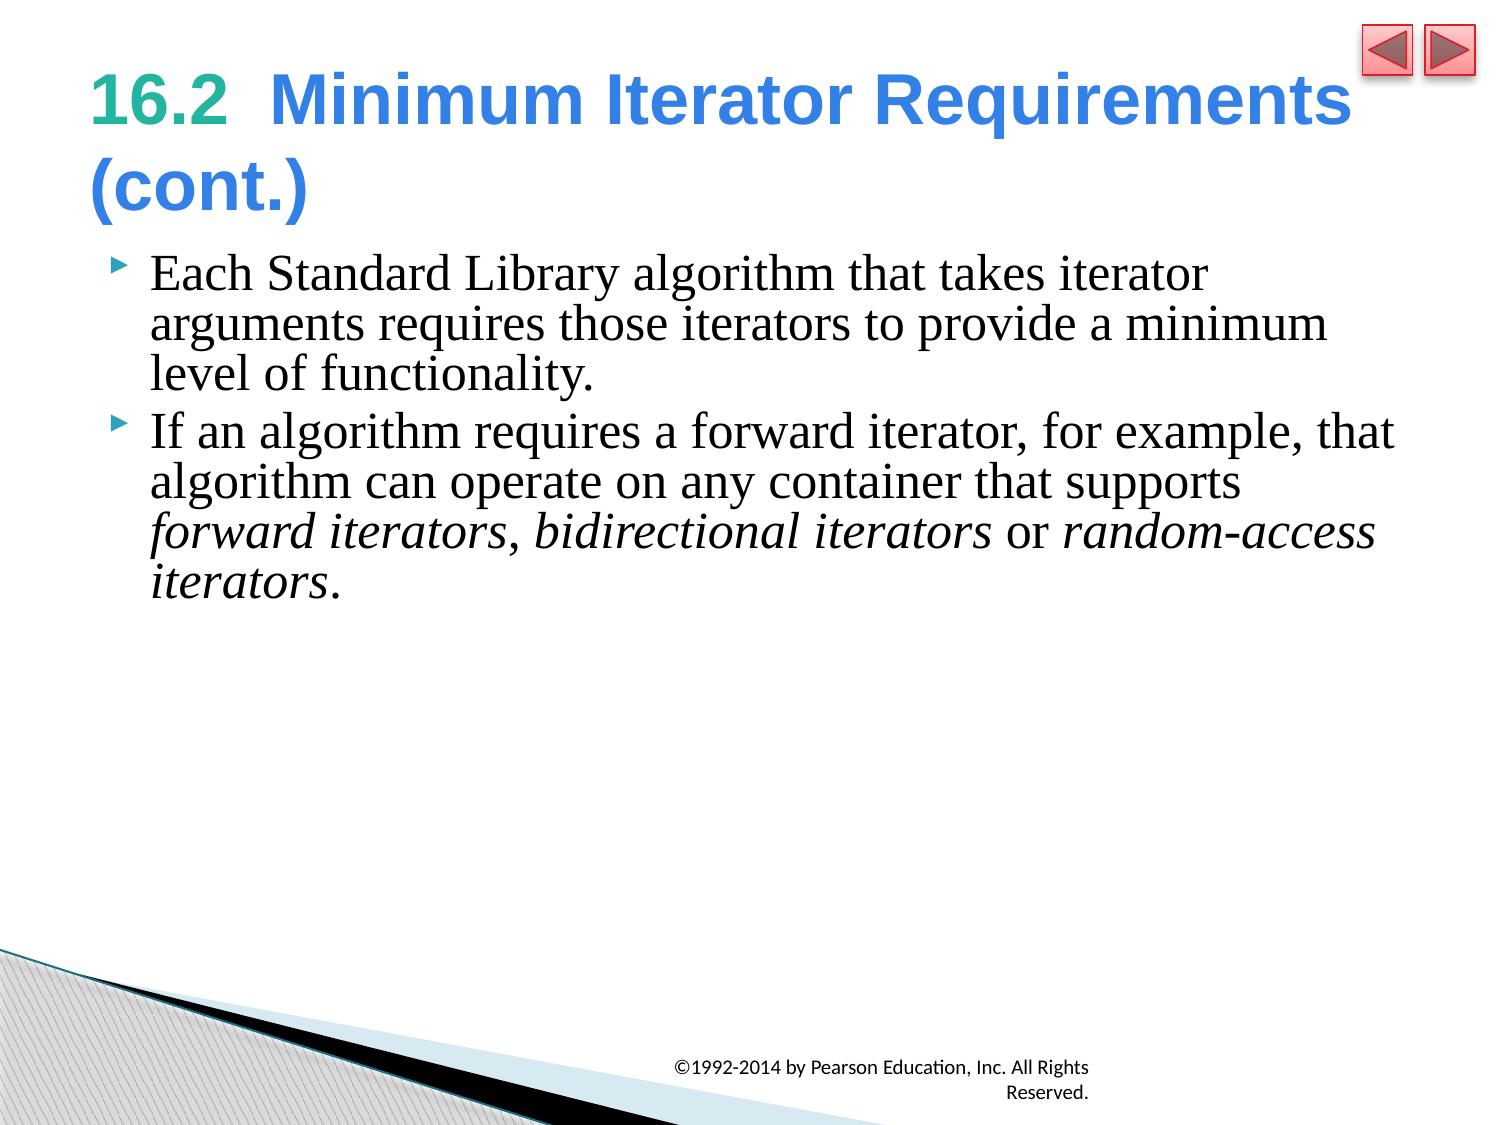

# 16.2  Minimum Iterator Requirements (cont.)
Each Standard Library algorithm that takes iterator arguments requires those iterators to provide a minimum level of functionality.
If an algorithm requires a forward iterator, for example, that algorithm can operate on any container that supports forward iterators, bidirectional iterators or random-access iterators.
©1992-2014 by Pearson Education, Inc. All Rights Reserved.